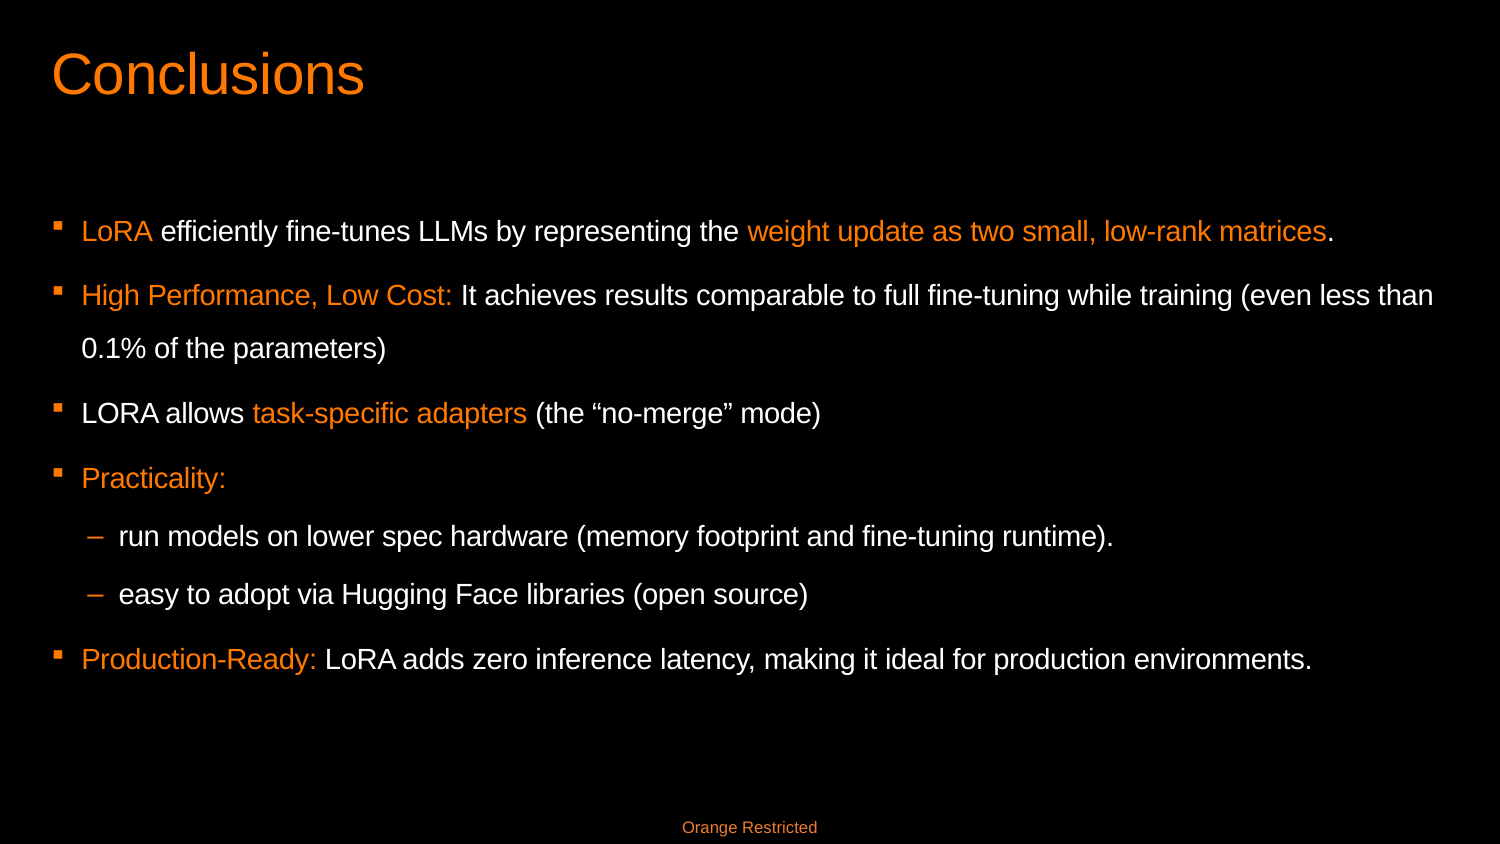

# Conclusions
LoRA efficiently fine-tunes LLMs by representing the weight update as two small, low-rank matrices.
High Performance, Low Cost: It achieves results comparable to full fine-tuning while training (even less than 0.1% of the parameters)
LORA allows task-specific adapters (the “no-merge” mode)
Practicality:
run models on lower spec hardware (memory footprint and fine-tuning runtime).
easy to adopt via Hugging Face libraries (open source)
Production-Ready: LoRA adds zero inference latency, making it ideal for production environments.